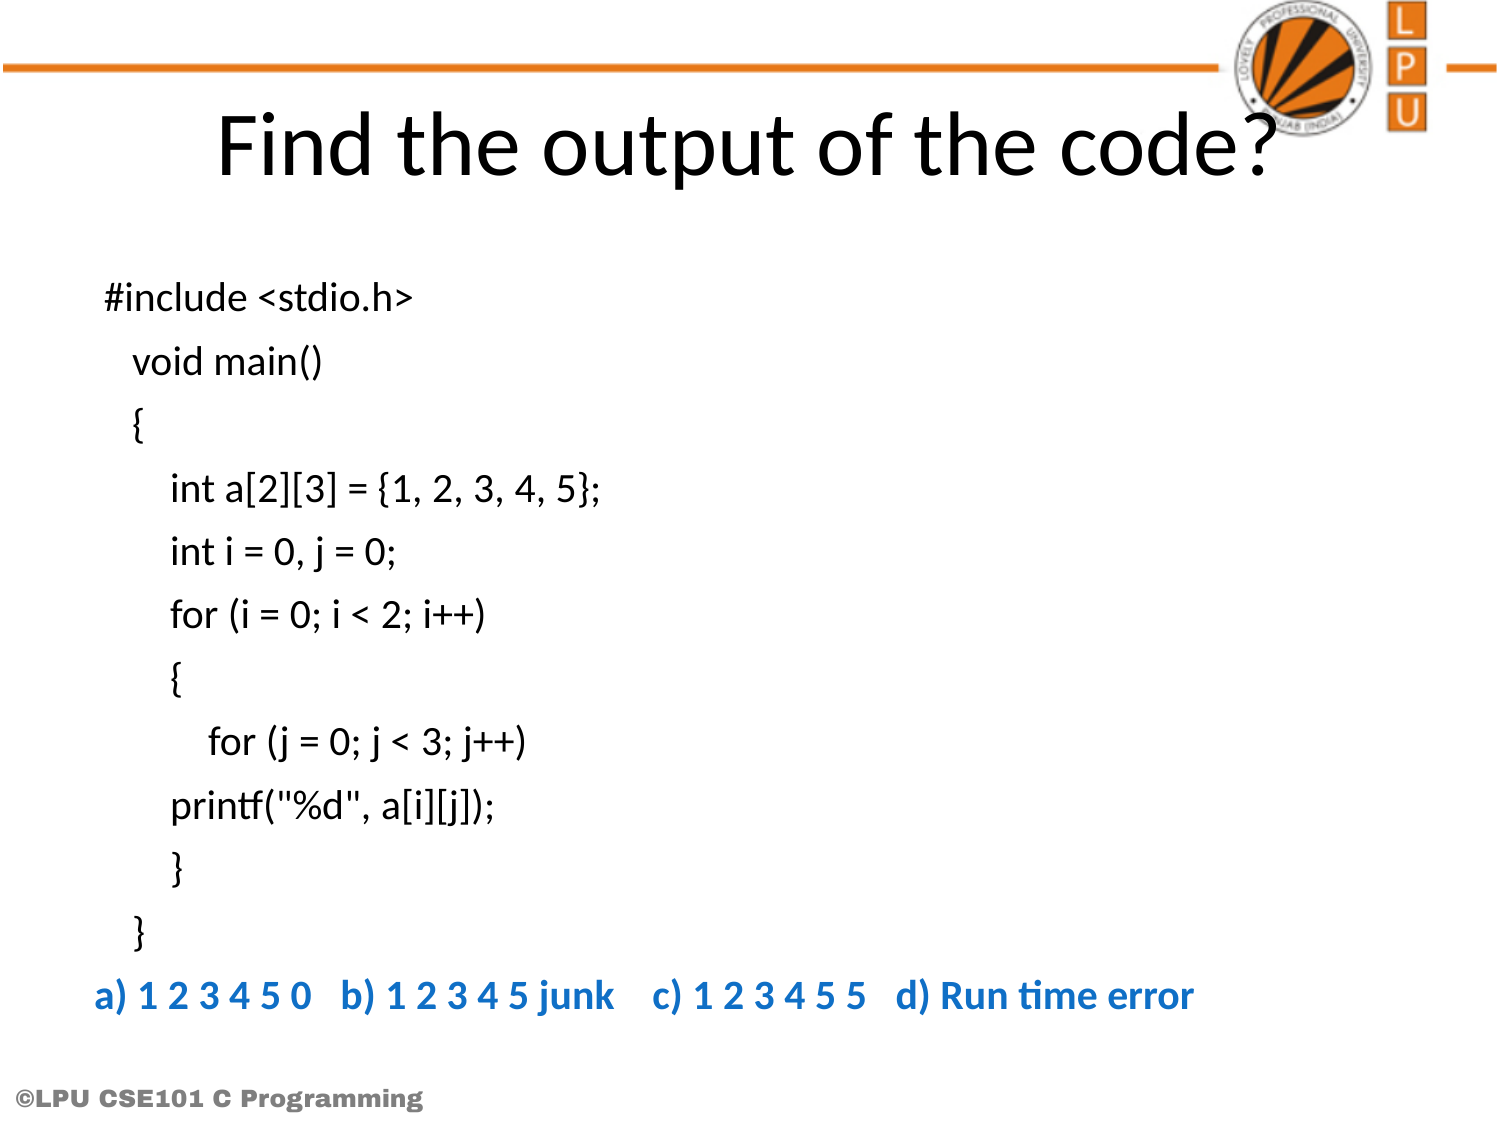

# Find the output of the code?
 #include <stdio.h>
    void main()
    {
        int a[2][3] = {1, 2, 3, 4, 5};
        int i = 0, j = 0;
        for (i = 0; i < 2; i++)
        {
            for (j = 0; j < 3; j++)
        printf("%d", a[i][j]);
        }
    }
a) 1 2 3 4 5 0   b) 1 2 3 4 5 junk    c) 1 2 3 4 5 5   d) Run time error